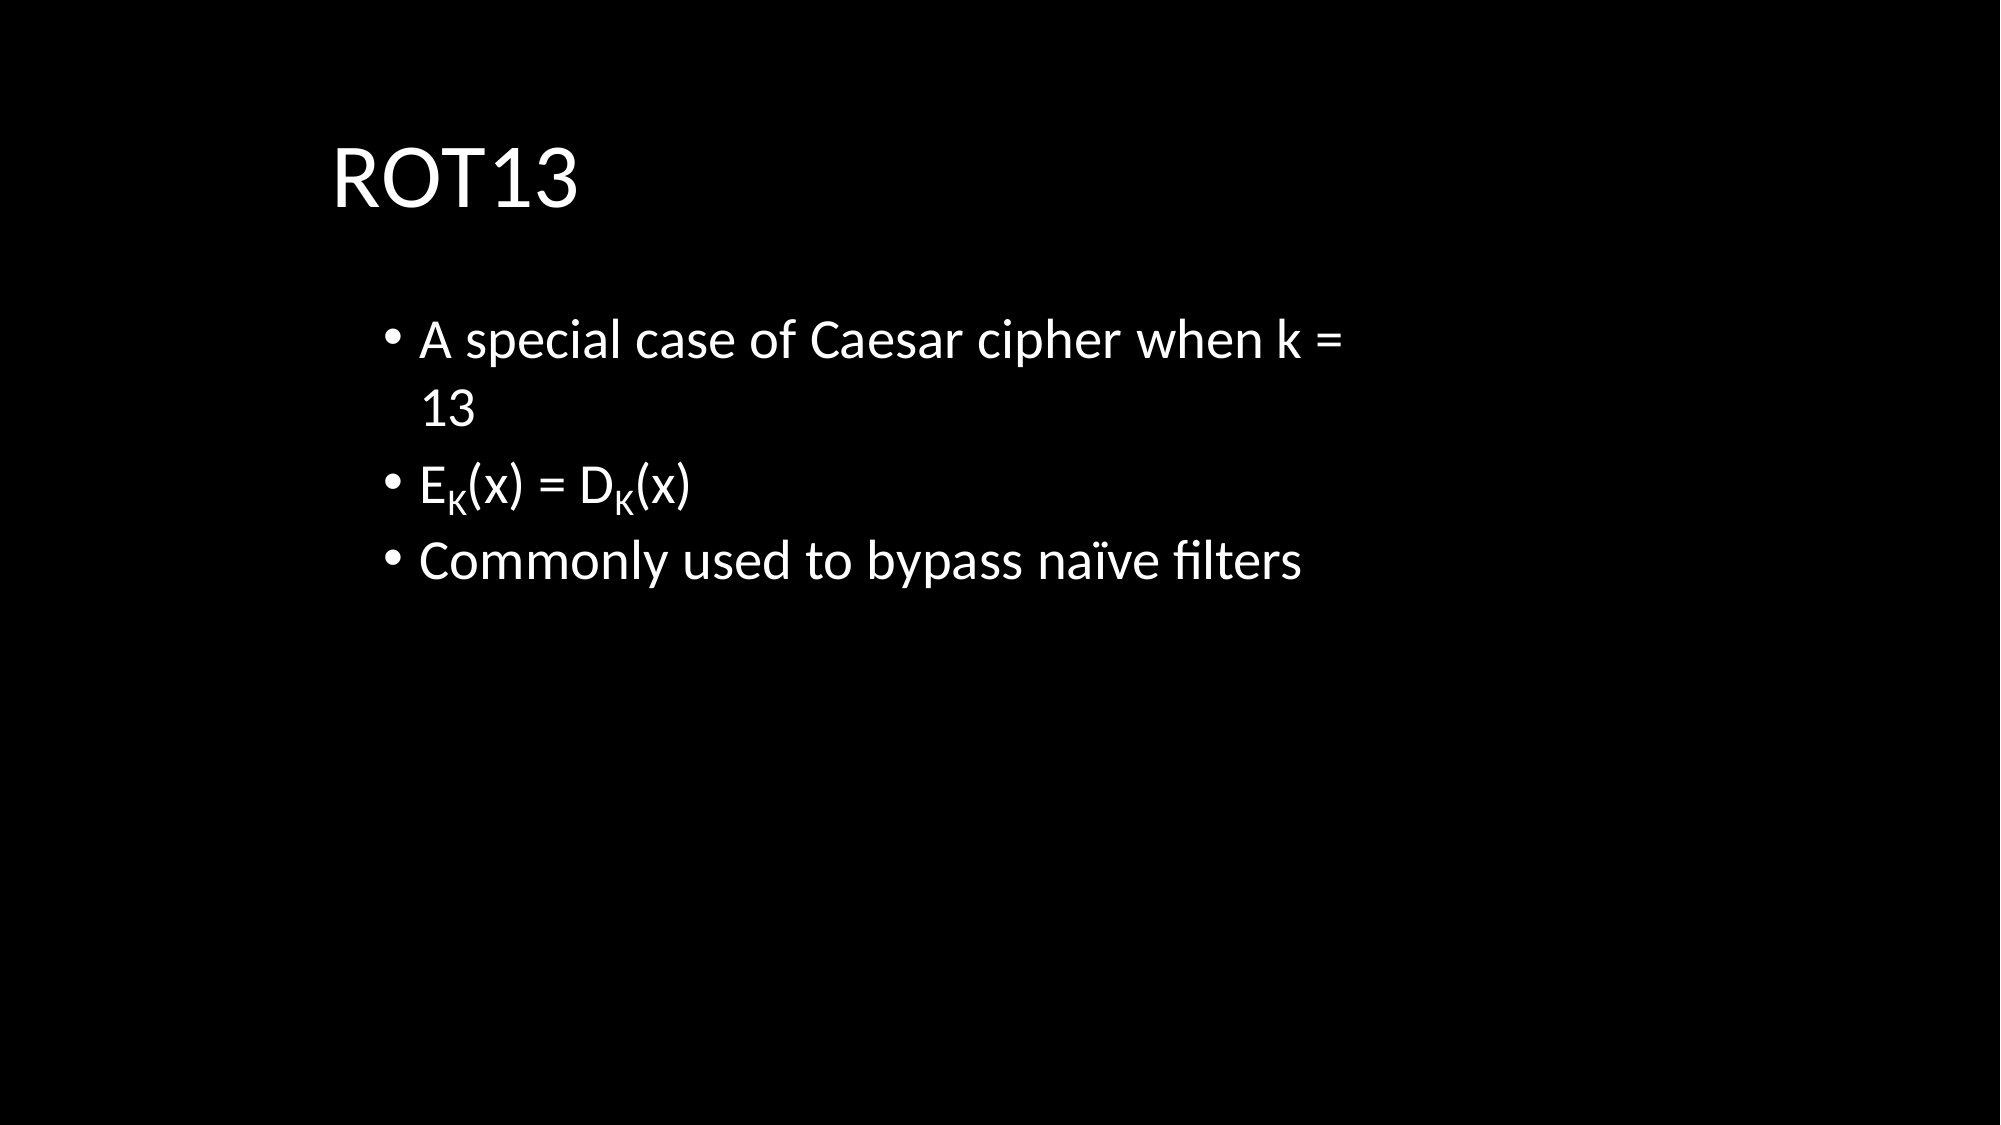

ROT13
A special case of Caesar cipher when k = 13
EK(x) = DK(x)
Commonly used to bypass naïve filters